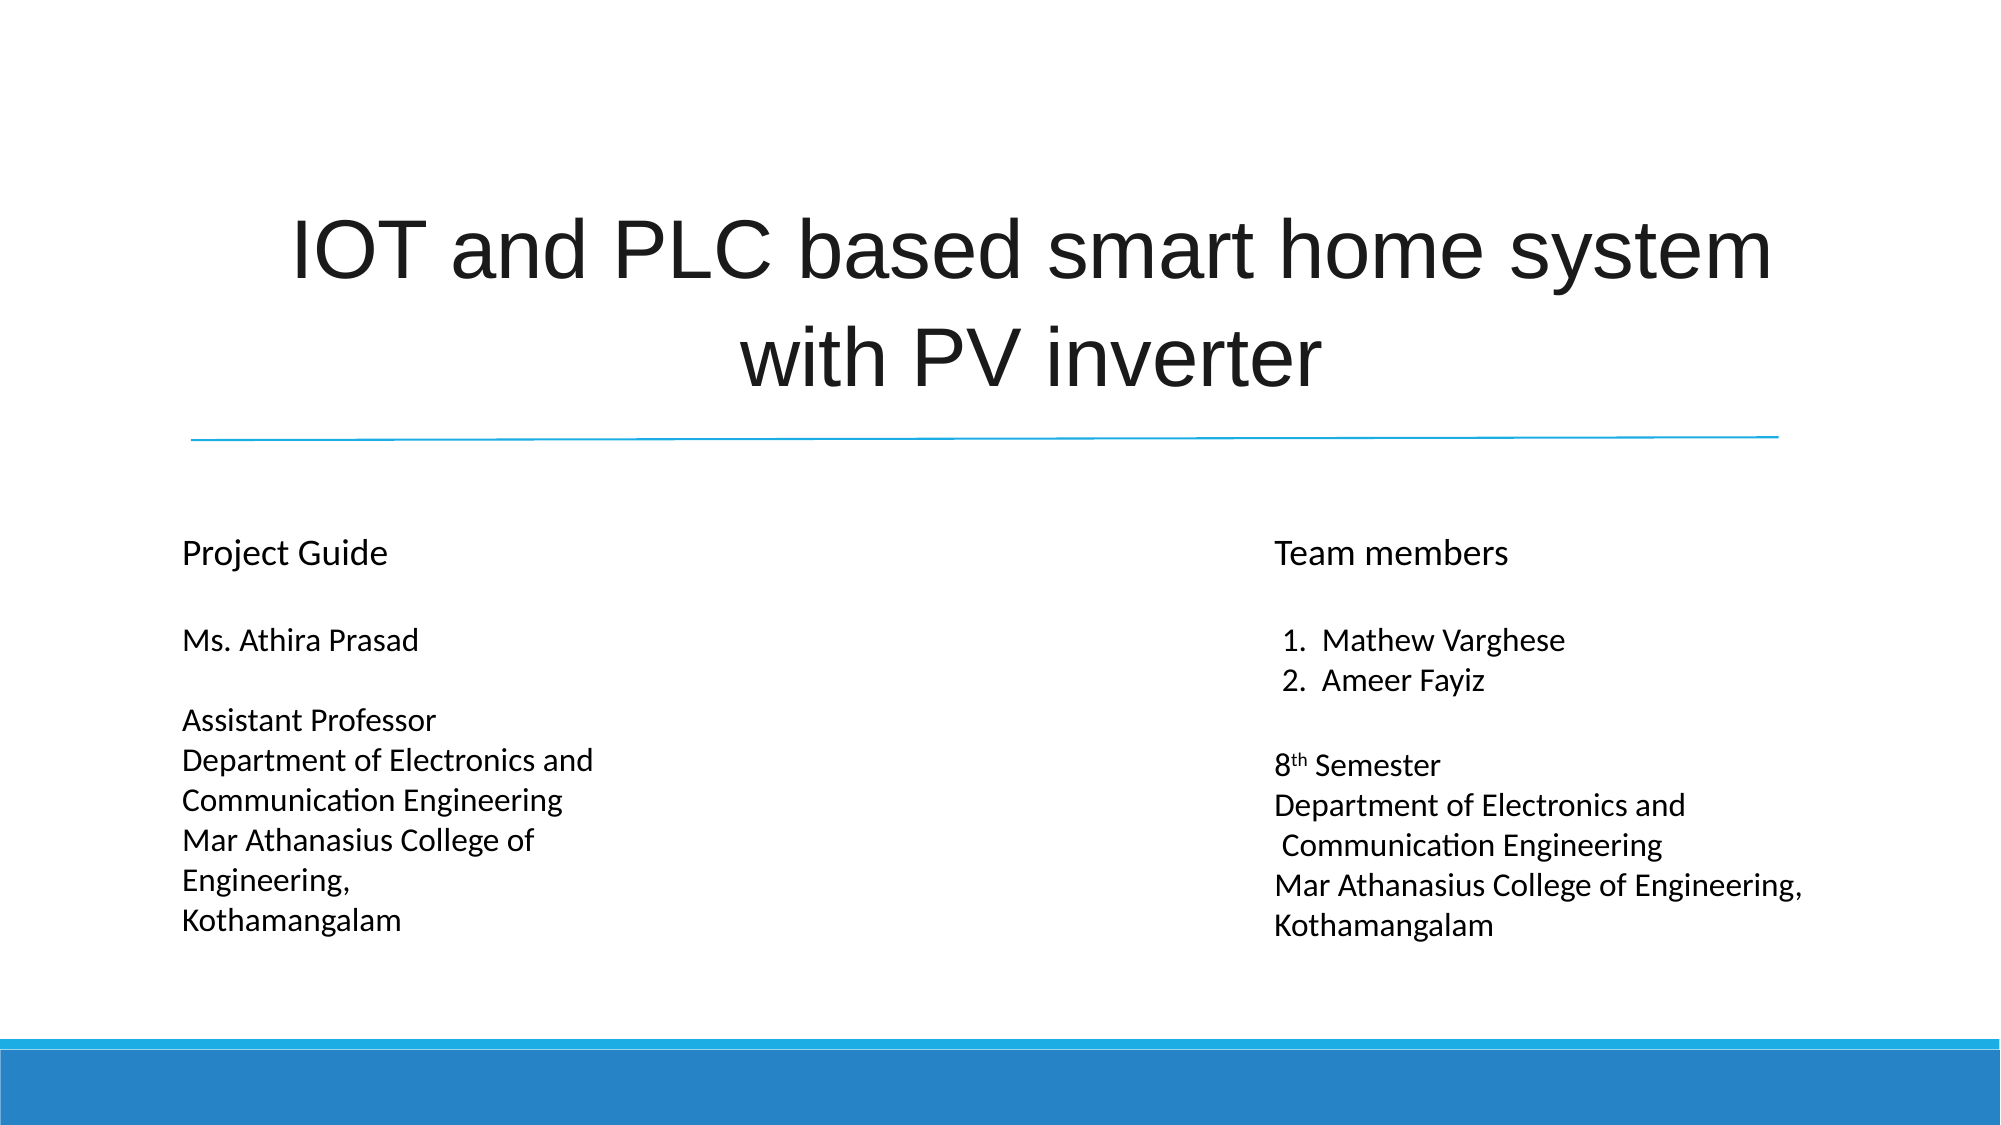

IOT and PLC based smart home system with PV inverter
Project Guide

Ms. Athira Prasad

Assistant Professor
Department of Electronics and Communication Engineering
Mar Athanasius College of Engineering,
Kothamangalam

Team members

 1.  Mathew Varghese
 2.  Ameer Fayiz

8th Semester
Department of Electronics and
 Communication Engineering
Mar Athanasius College of Engineering,
Kothamangalam